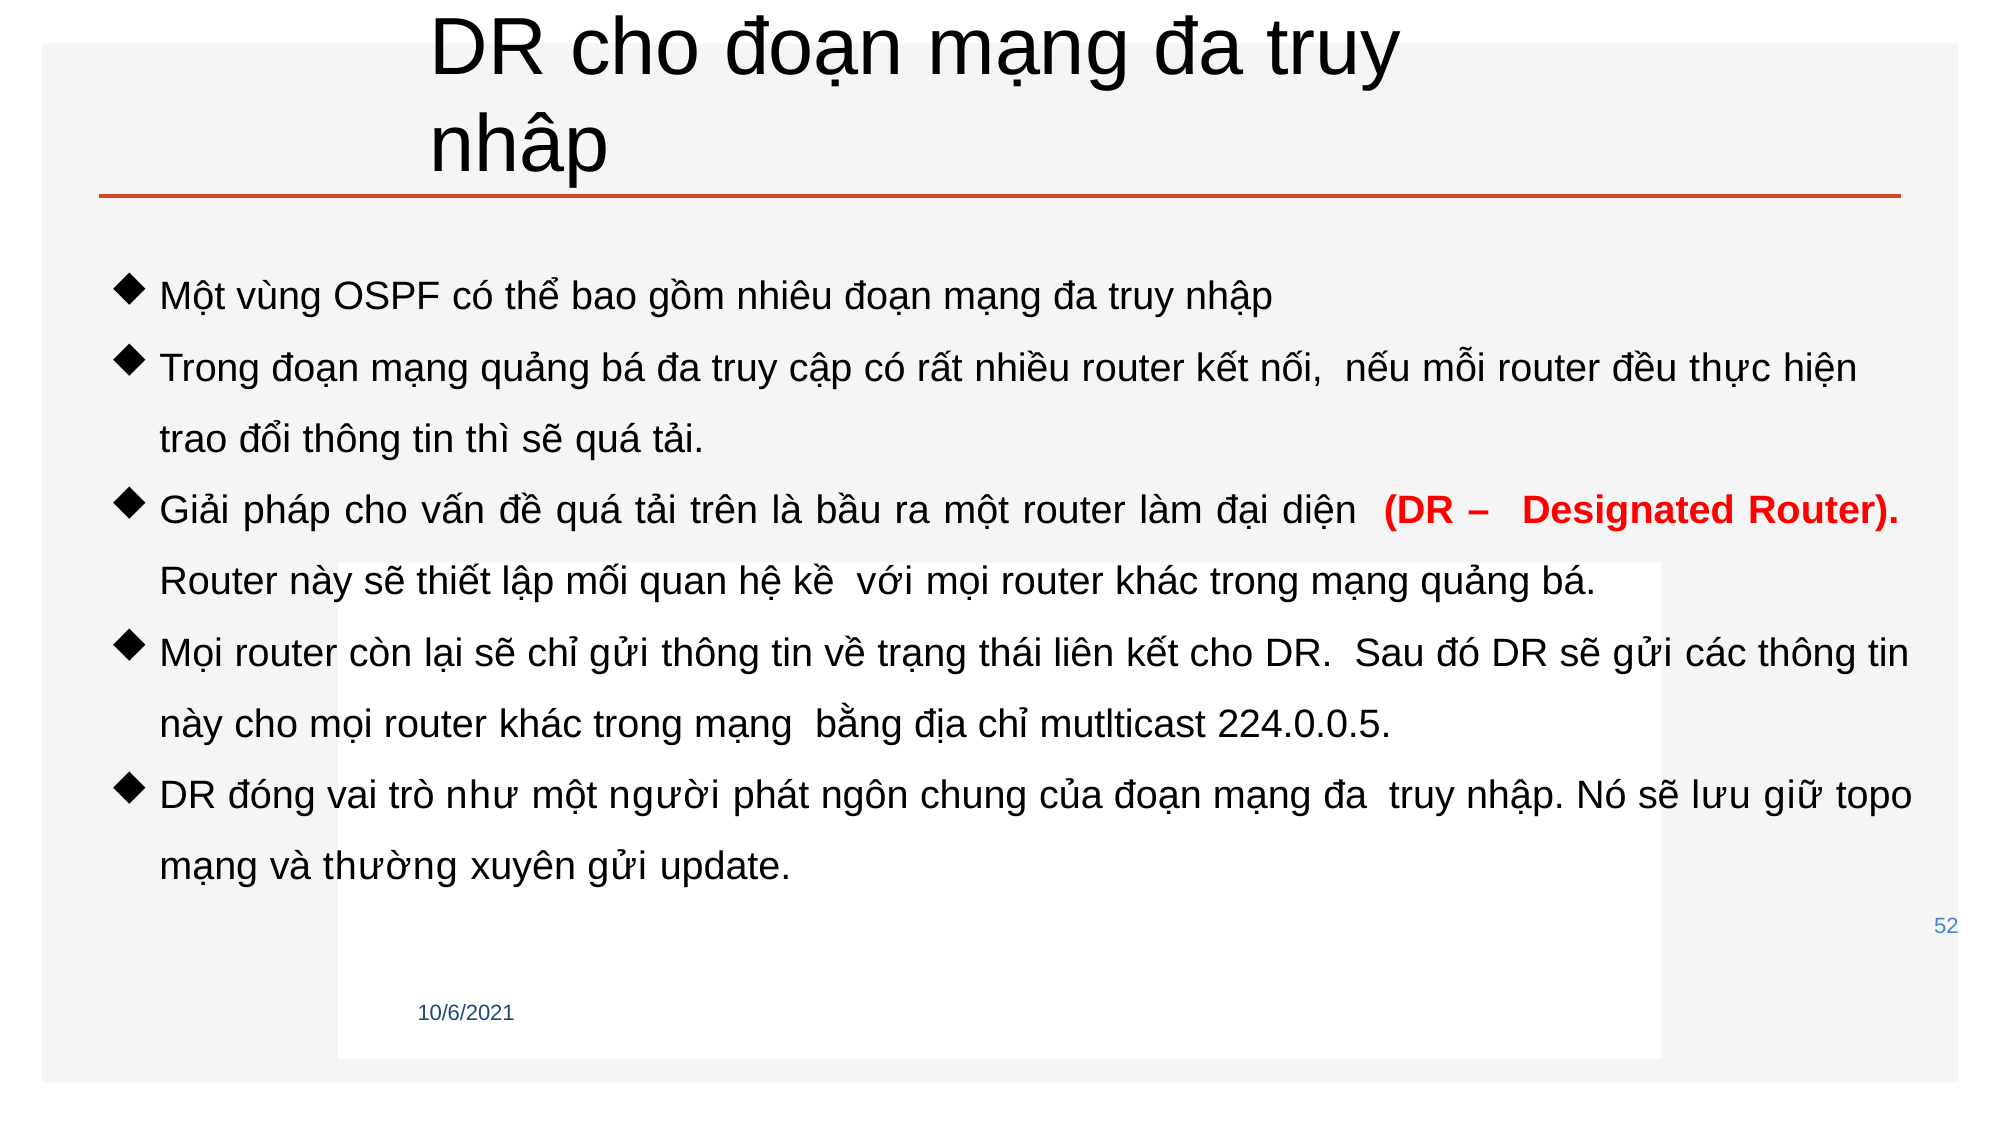

# DR cho đoạn mạng đa truy nhâp
Một vùng OSPF có thể bao gồm nhiêu đoạn mạng đa truy nhập
Trong đoạn mạng quảng bá đa truy cập có rất nhiều router kết nối,  nếu mỗi router đều thực hiện trao đổi thông tin thì sẽ quá tải.
Giải pháp cho vấn đề quá tải trên là bầu ra một router làm đại diện  (DR – Designated Router). Router này sẽ thiết lập mối quan hệ kề  với mọi router khác trong mạng quảng bá.
Mọi router còn lại sẽ chỉ gửi thông tin về trạng thái liên kết cho DR.  Sau đó DR sẽ gửi các thông tin này cho mọi router khác trong mạng  bằng địa chỉ mutlticast 224.0.0.5.
DR đóng vai trò như một người phát ngôn chung của đoạn mạng đa  truy nhập. Nó sẽ lưu giữ topo mạng và thường xuyên gửi update.

52
10/6/2021